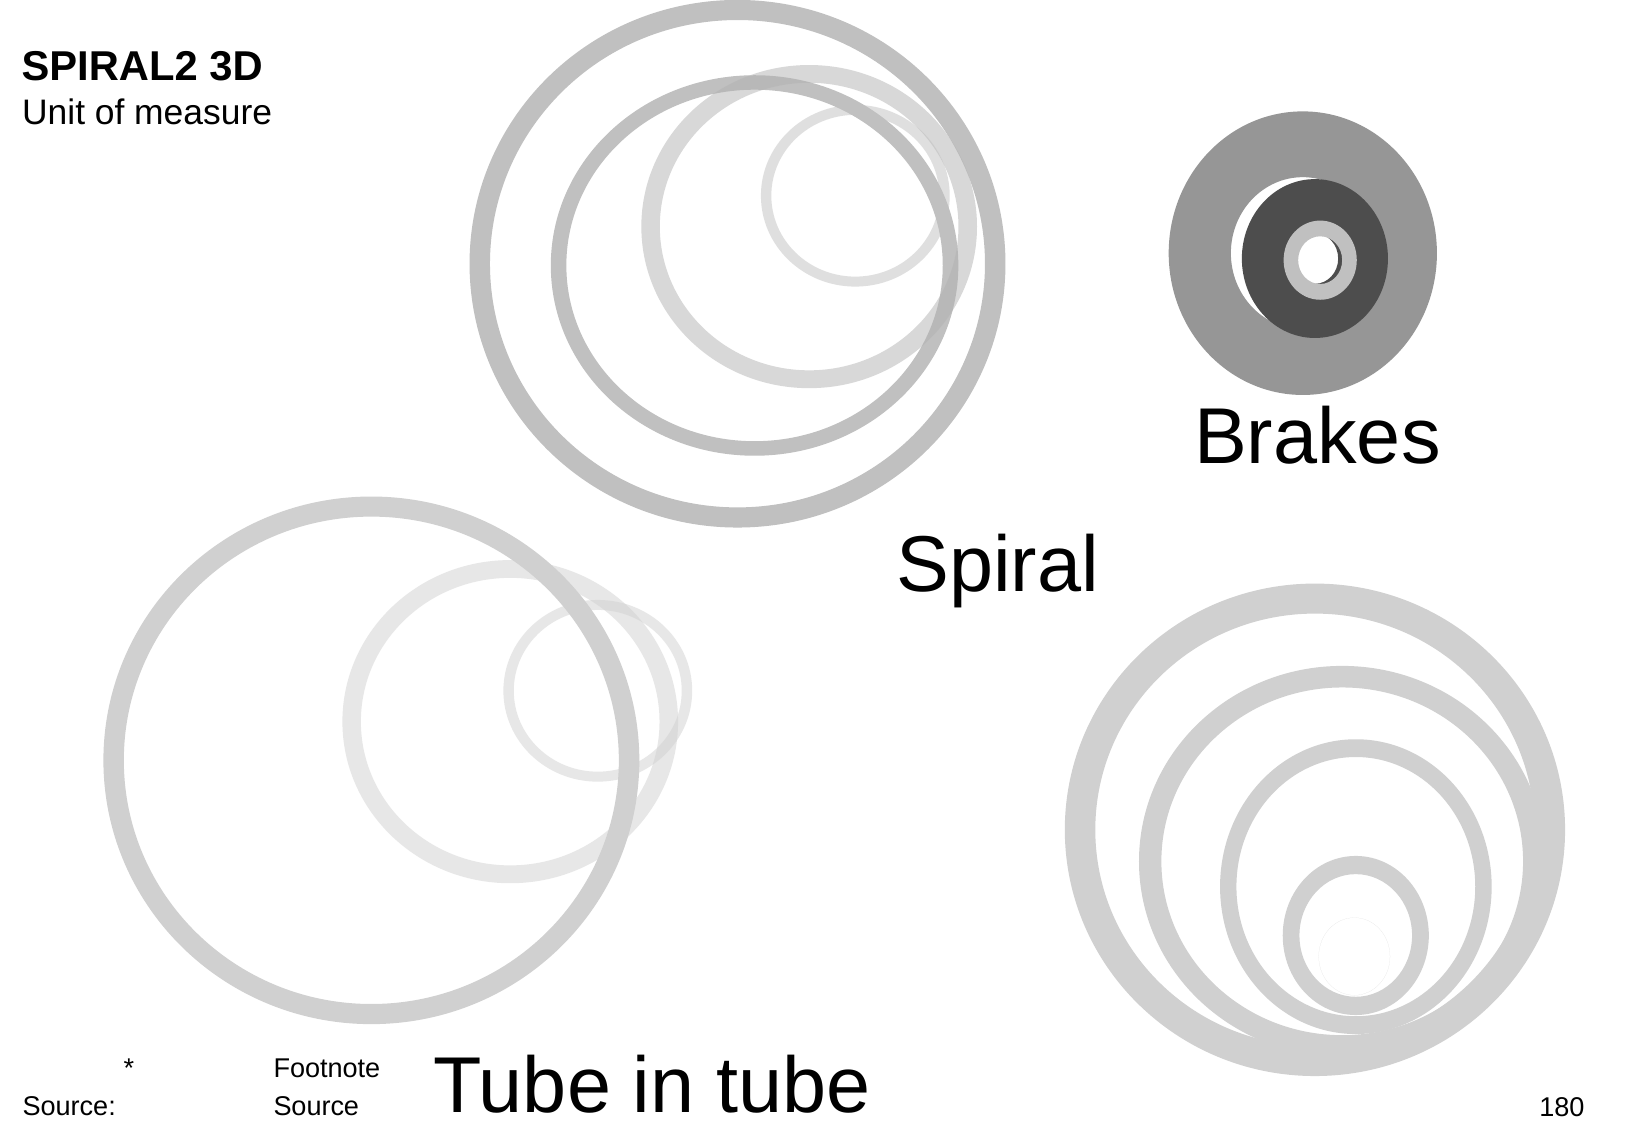

# SPIRAL2 3D

Unit of measure

Brakes

Spiral

Tube in tube
	*	Footnote
Source:		Source
180